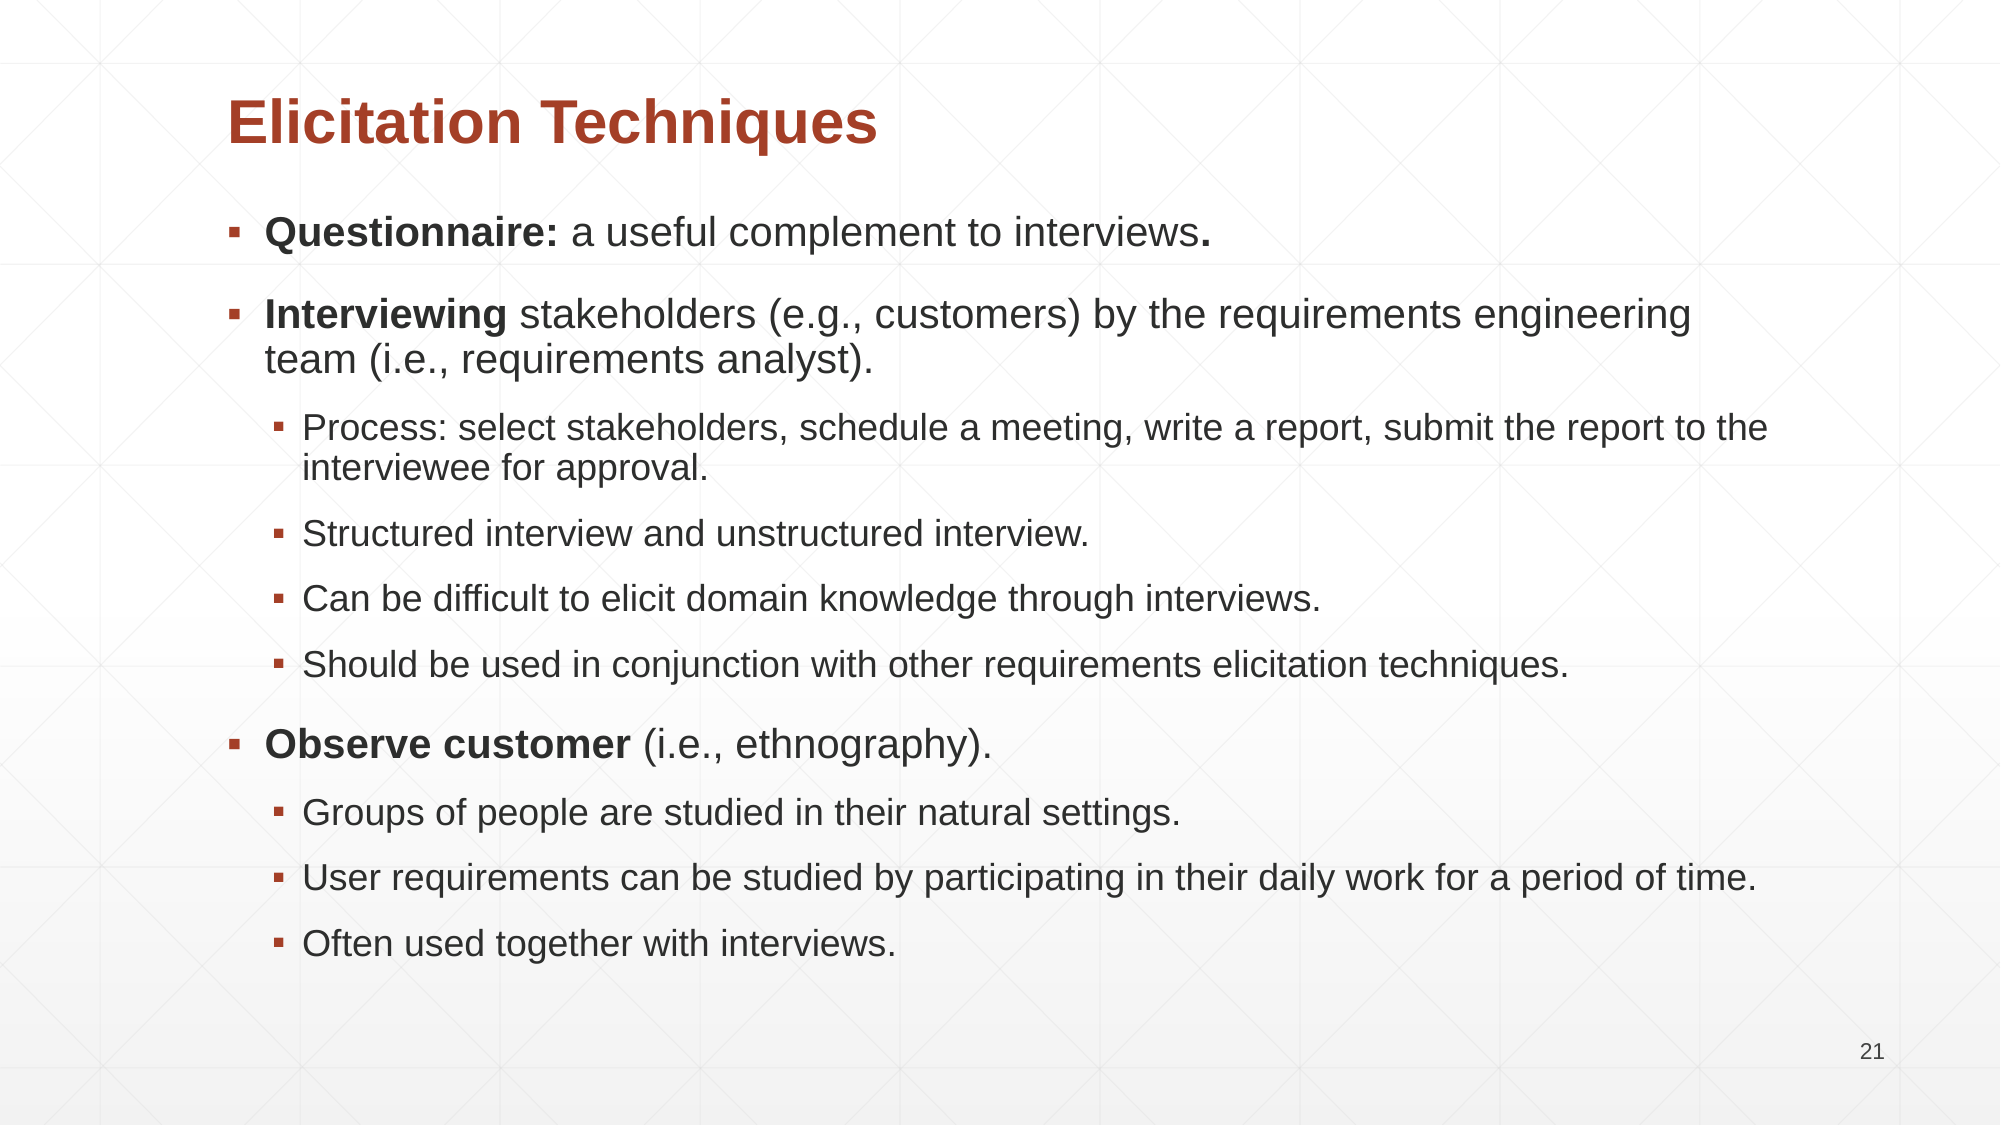

Elicitation Techniques
Questionnaire: a useful complement to interviews.
Interviewing stakeholders (e.g., customers) by the requirements engineering team (i.e., requirements analyst).
Process: select stakeholders, schedule a meeting, write a report, submit the report to the interviewee for approval.
Structured interview and unstructured interview.
Can be difficult to elicit domain knowledge through interviews.
Should be used in conjunction with other requirements elicitation techniques.
Observe customer (i.e., ethnography).
Groups of people are studied in their natural settings.
User requirements can be studied by participating in their daily work for a period of time.
Often used together with interviews.
21